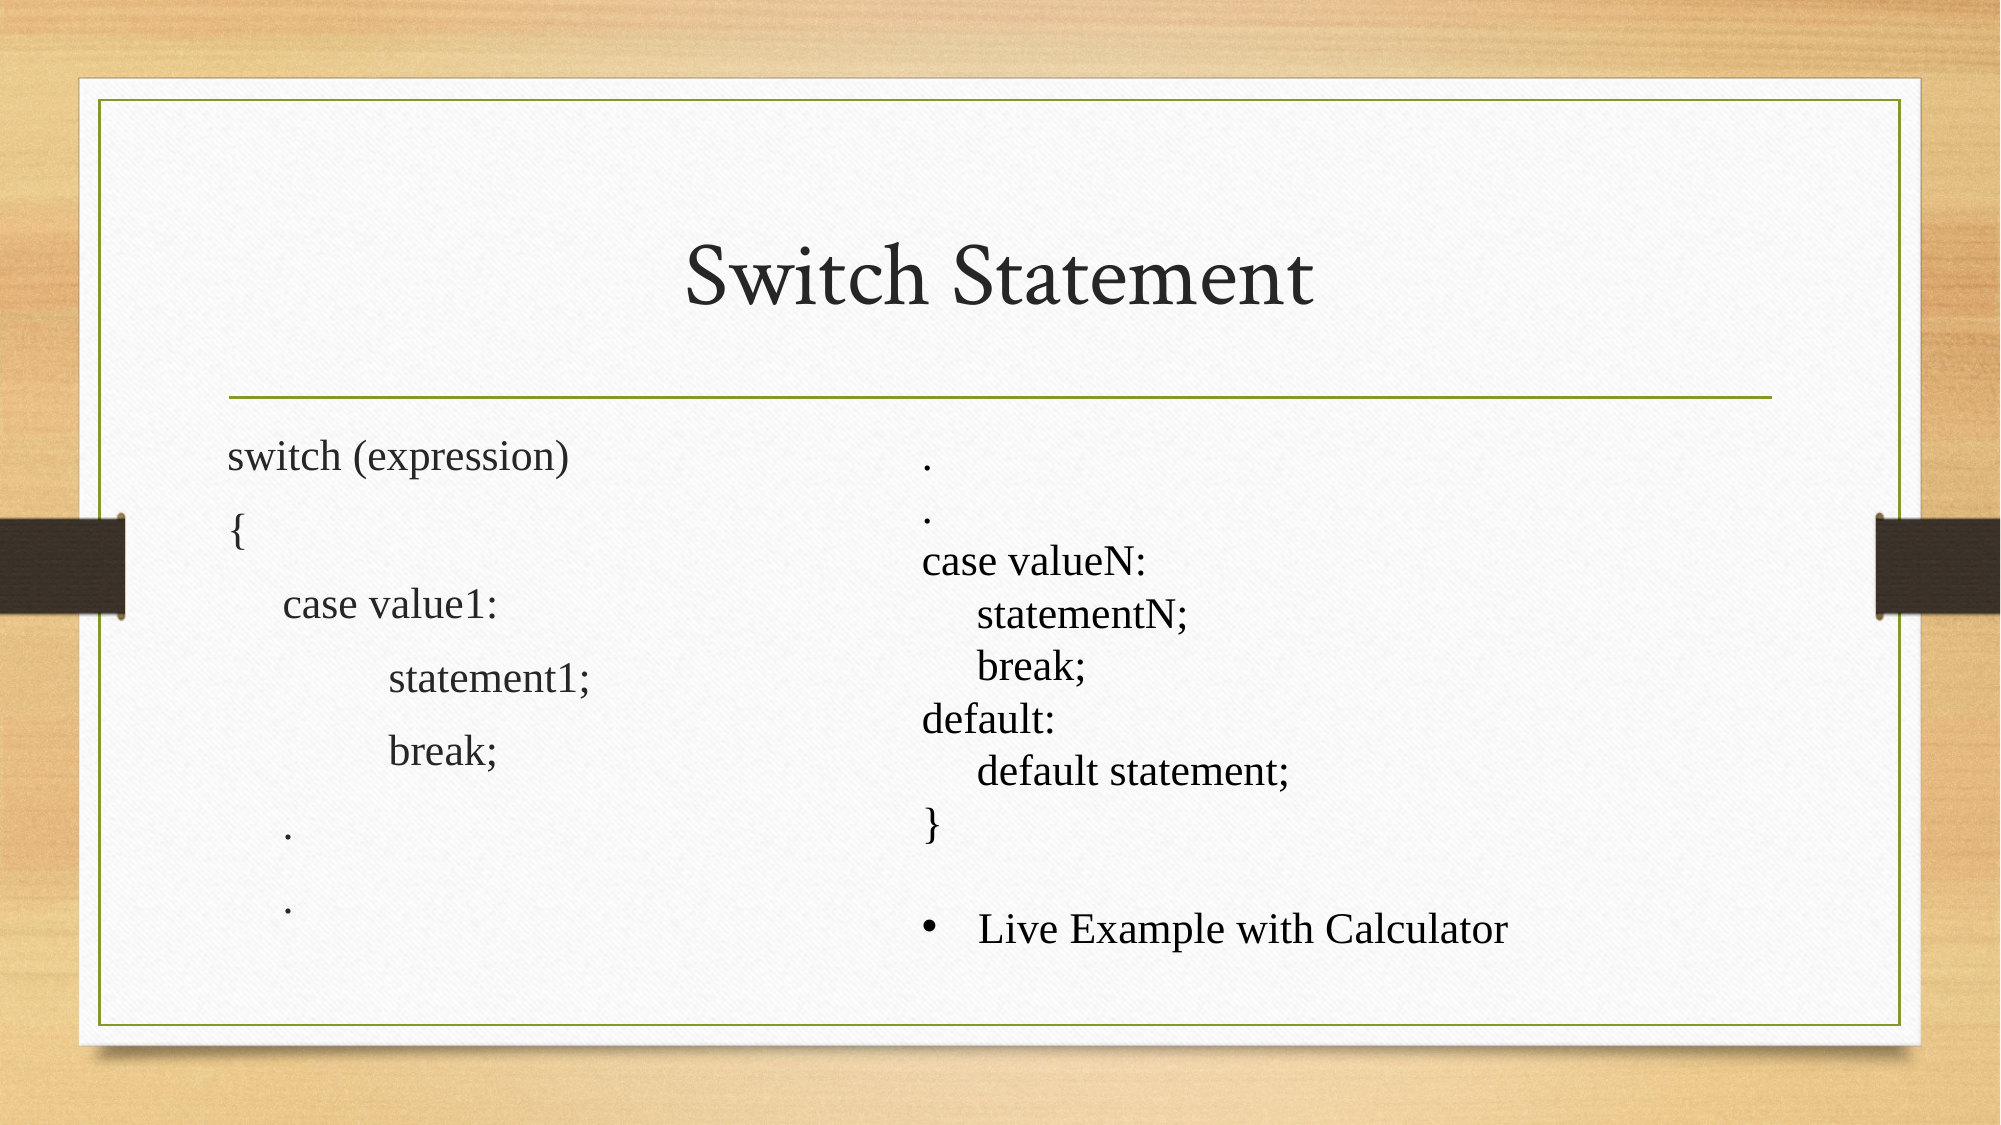

# Switch Statement
switch (expression)
{
     case value1:
	 statement1;
     	 break;
     .
     .

.
.
case valueN:
     statementN;
     break;
default:
     default statement;
}

Live Example with Calculator